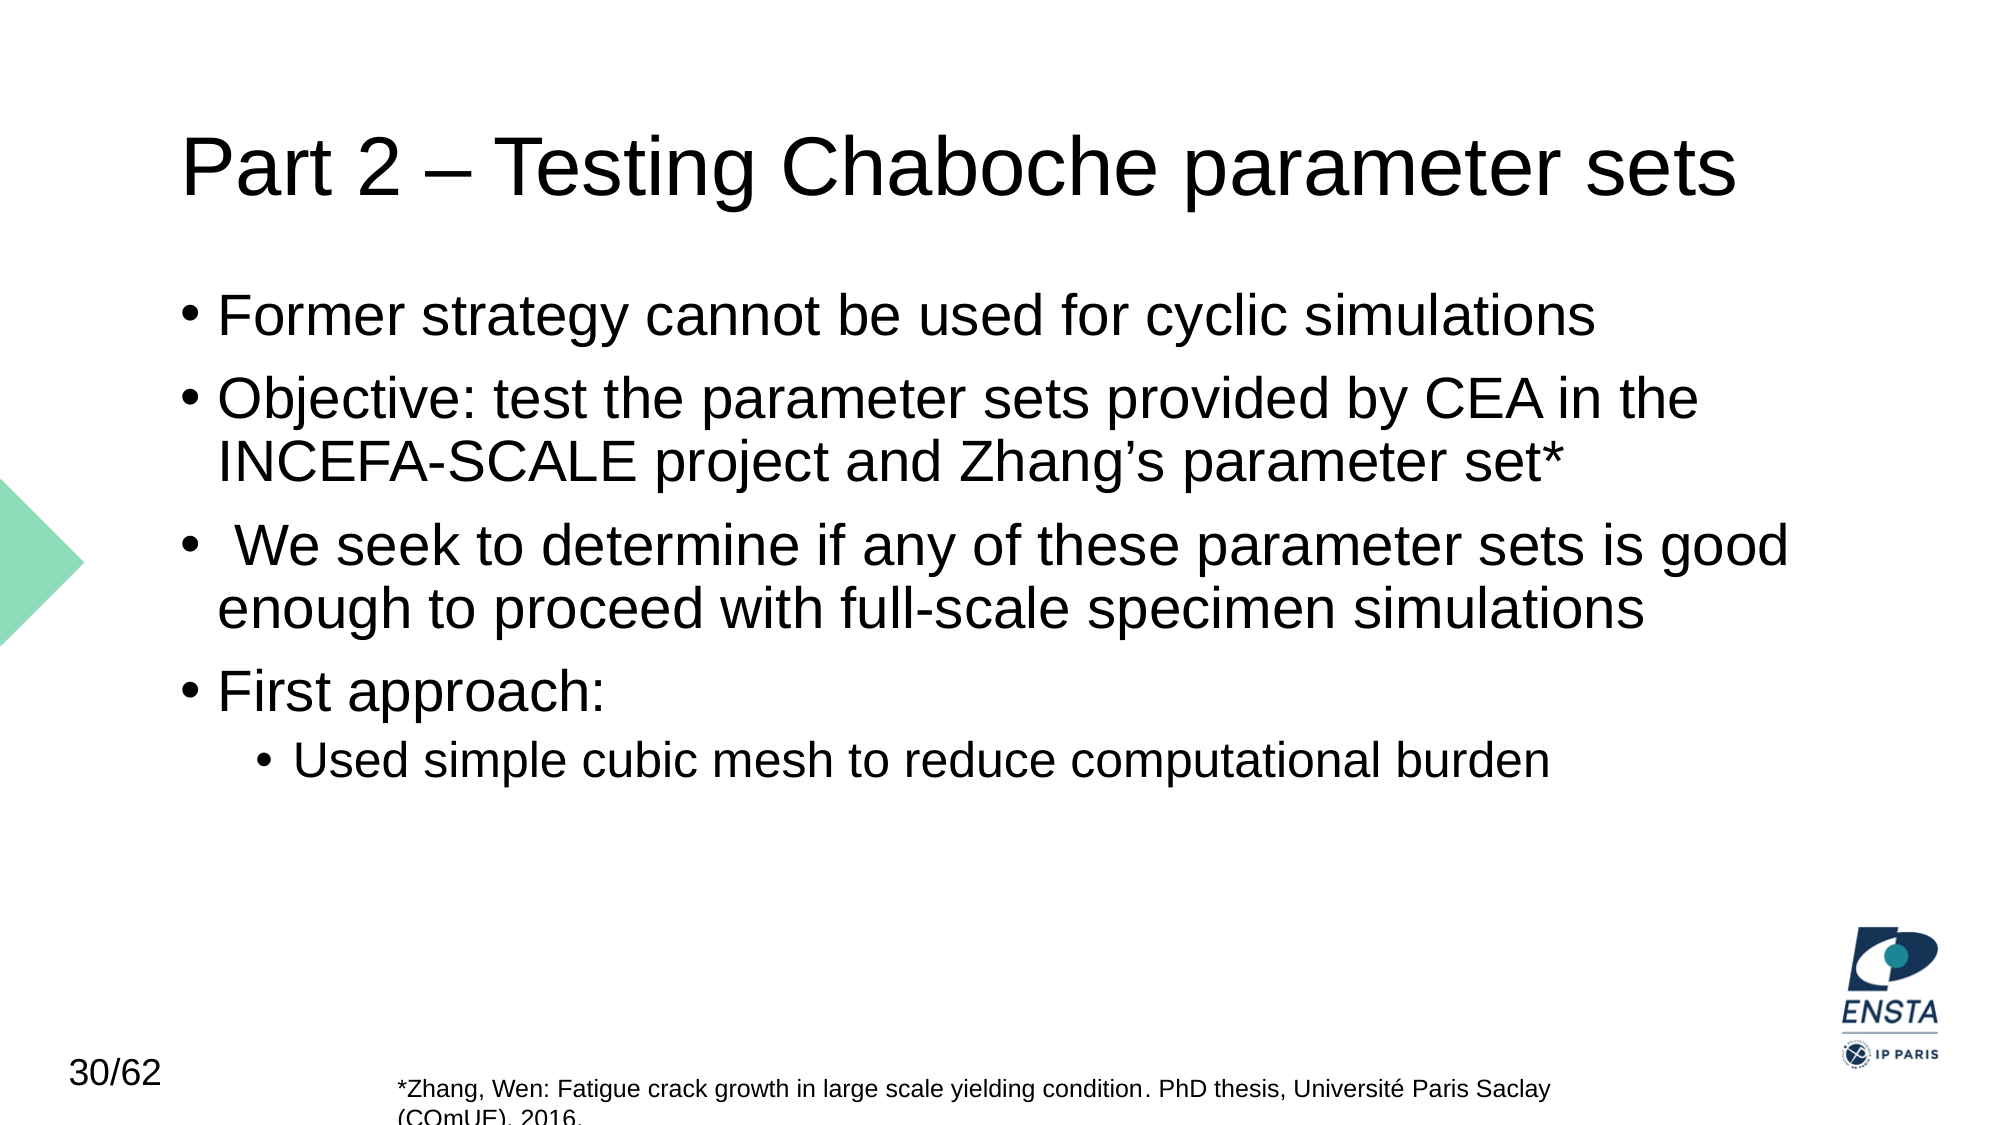

# Part 2 – Testing Chaboche parameter sets
Former strategy cannot be used for cyclic simulations
Objective: test the parameter sets provided by CEA in the INCEFA-SCALE project and Zhang’s parameter set*
 We seek to determine if any of these parameter sets is good enough to proceed with full-scale specimen simulations
First approach:
Used simple cubic mesh to reduce computational burden

30/62
*Zhang, Wen: Fatigue crack growth in large scale yielding condition. PhD thesis, Université Paris Saclay (COmUE), 2016.